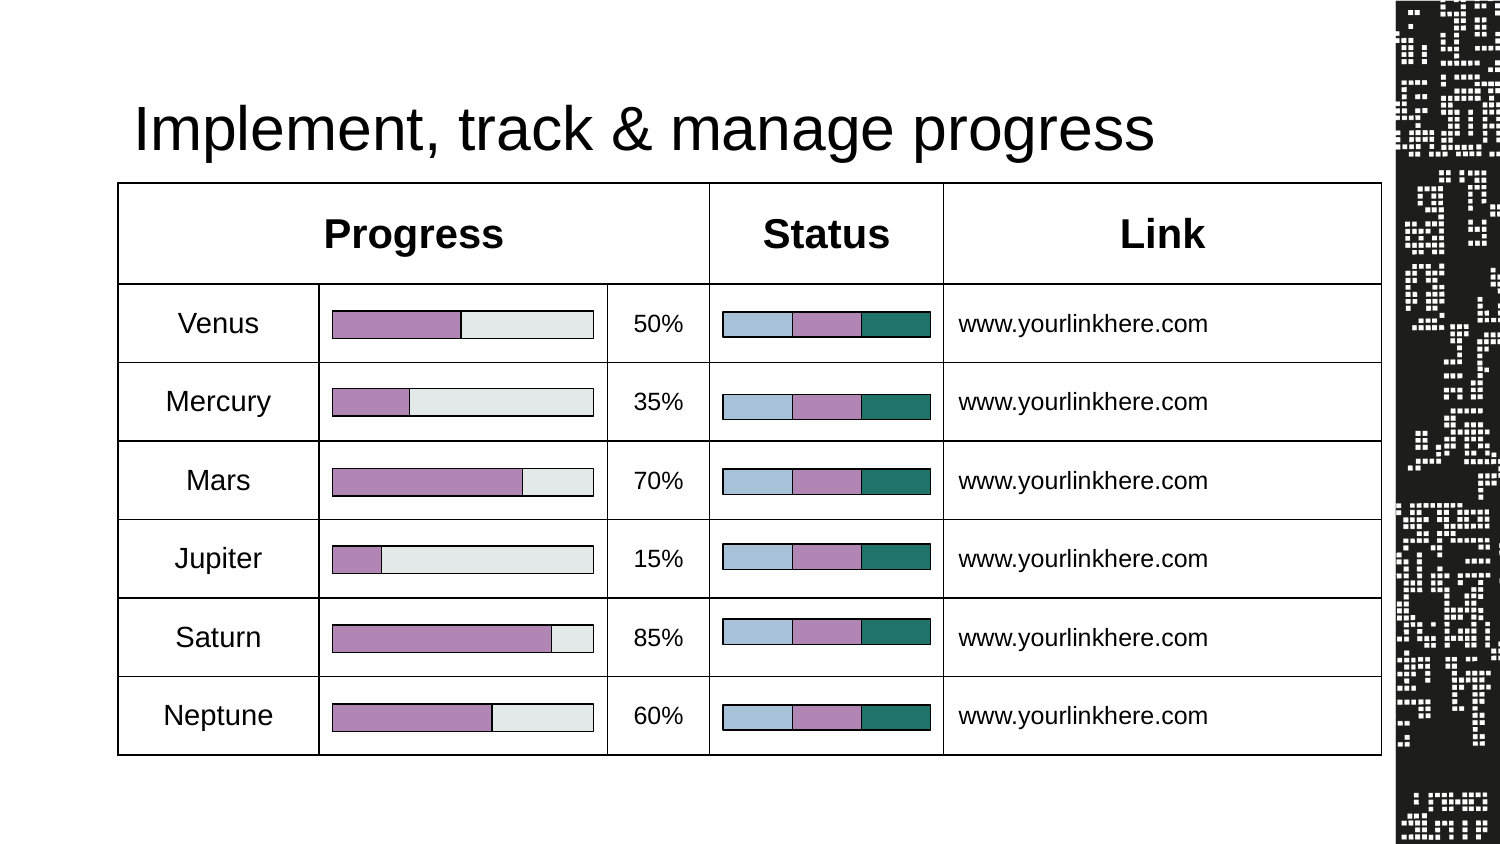

# Implement, track & manage progress
| Progress |  |  | Status | Link |
| --- | --- | --- | --- | --- |
| Venus |  | 50% |  | www.yourlinkhere.com |
| Mercury |  | 35% |  | www.yourlinkhere.com |
| Mars |  | 70% |  | www.yourlinkhere.com |
| Jupiter |  | 15% |  | www.yourlinkhere.com |
| Saturn |  | 85% |  | www.yourlinkhere.com |
| Neptune |  | 60% |  | www.yourlinkhere.com |